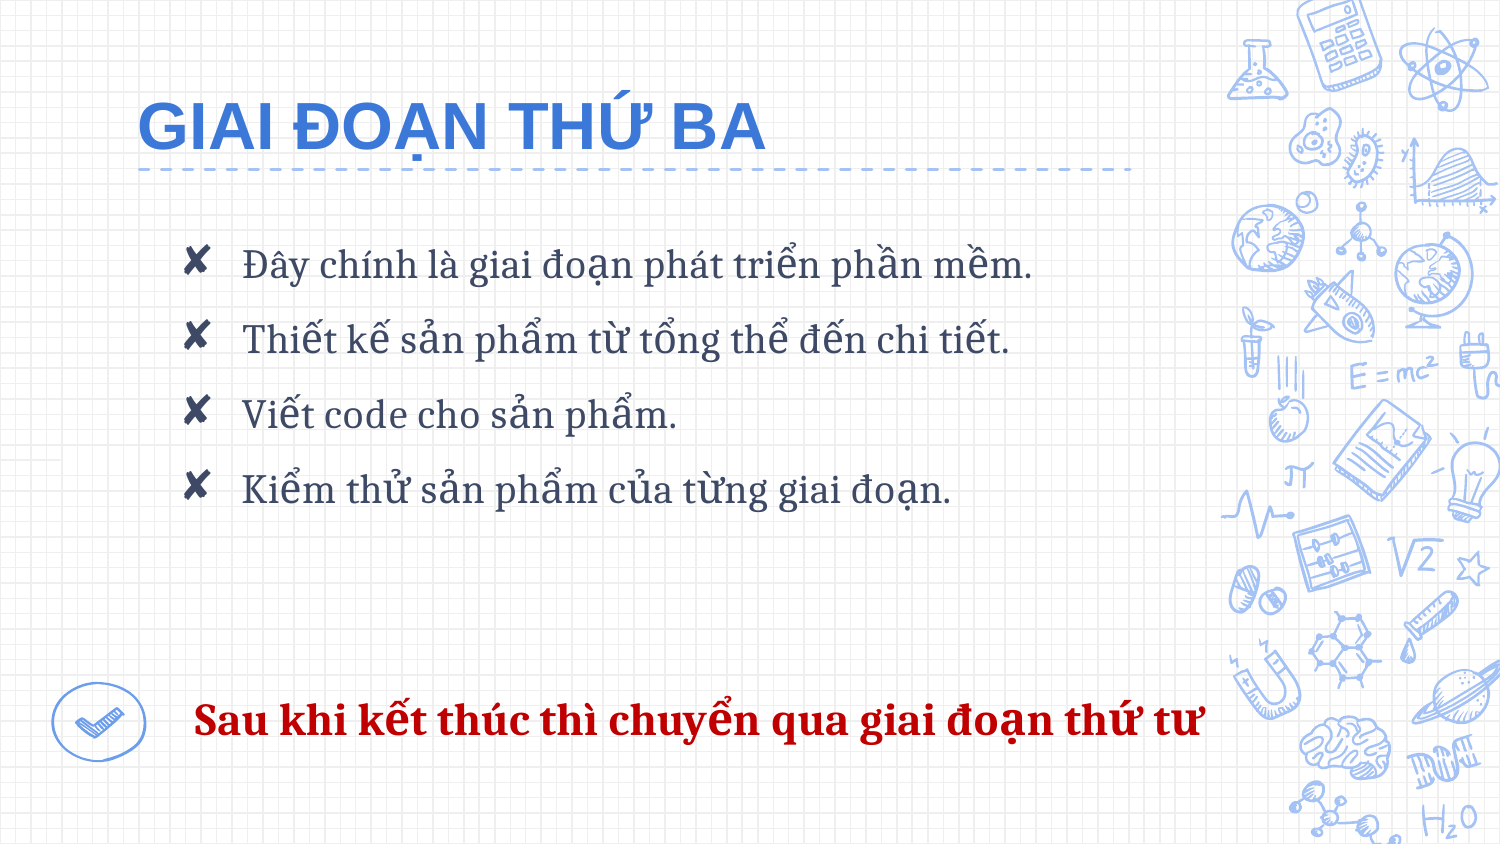

# GIAI ĐOẠN THỨ BA
 Đây chính là giai đoạn phát triển phần mềm.
 Thiết kế sản phẩm từ tổng thể đến chi tiết.
 Viết code cho sản phẩm.
 Kiểm thử sản phẩm của từng giai đoạn.

Sau khi kết thúc thì chuyển qua giai đoạn thứ tư